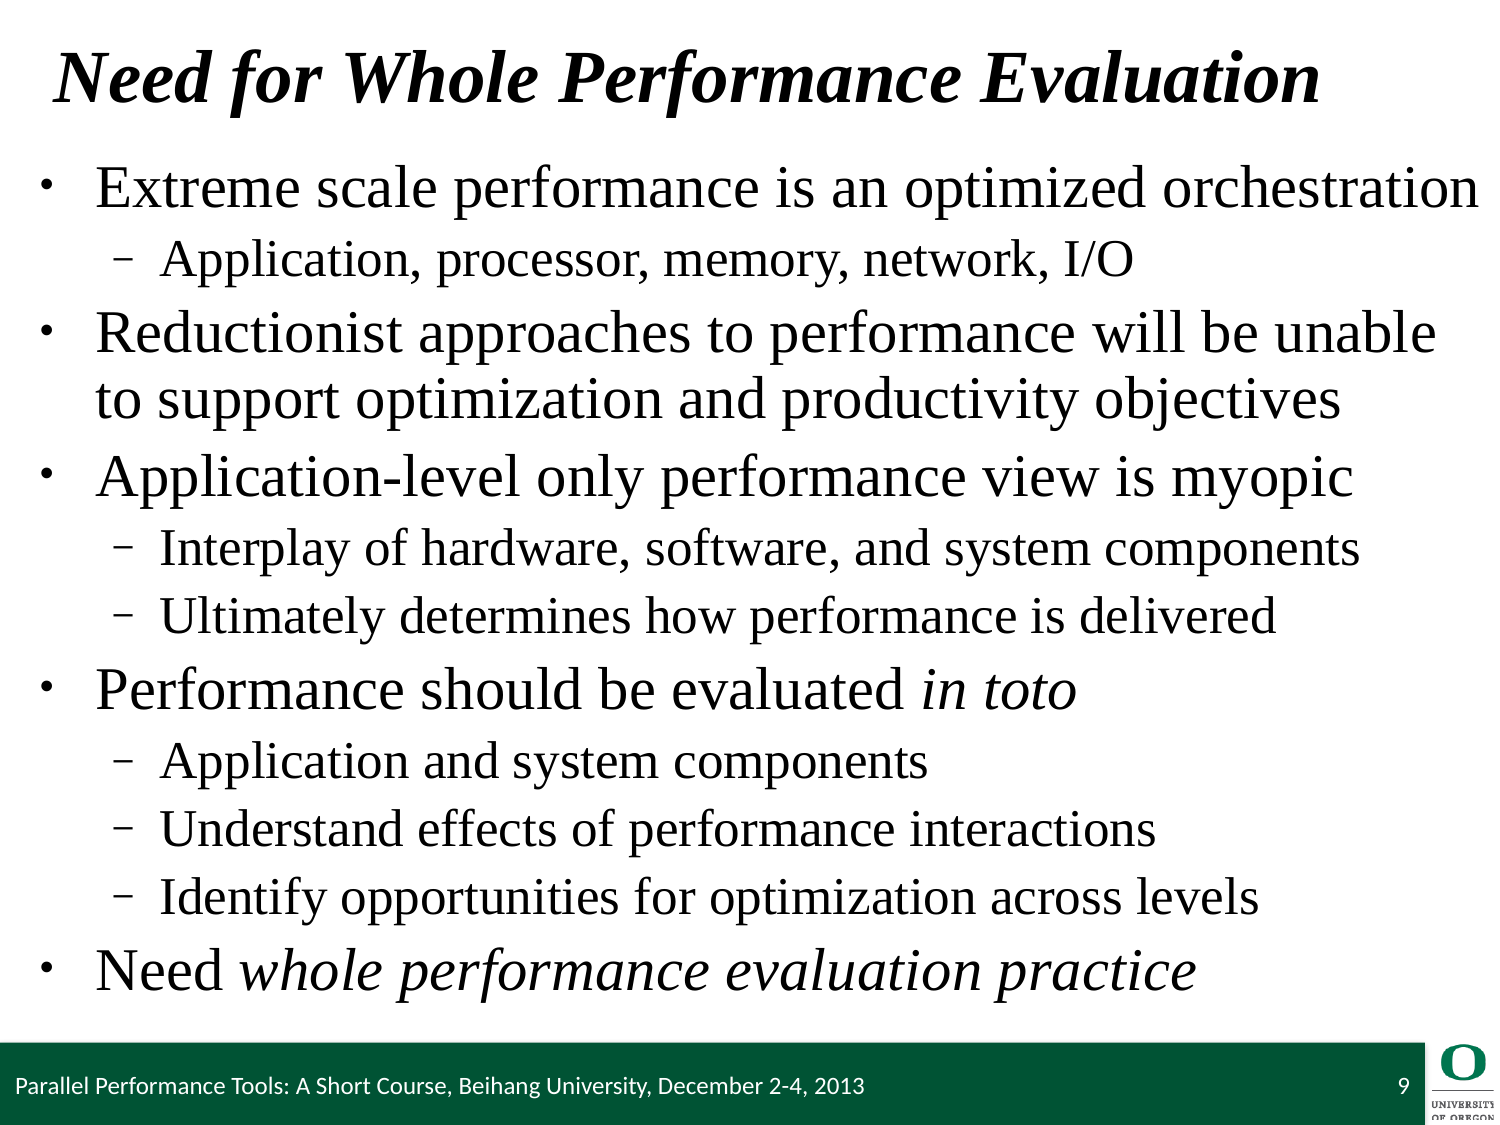

# Need for Whole Performance Evaluation
Extreme scale performance is an optimized orchestration
Application, processor, memory, network, I/O
Reductionist approaches to performance will be unable to support optimization and productivity objectives
Application-level only performance view is myopic
Interplay of hardware, software, and system components
Ultimately determines how performance is delivered
Performance should be evaluated in toto
Application and system components
Understand effects of performance interactions
Identify opportunities for optimization across levels
Need whole performance evaluation practice
Parallel Performance Tools: A Short Course, Beihang University, December 2-4, 2013
9